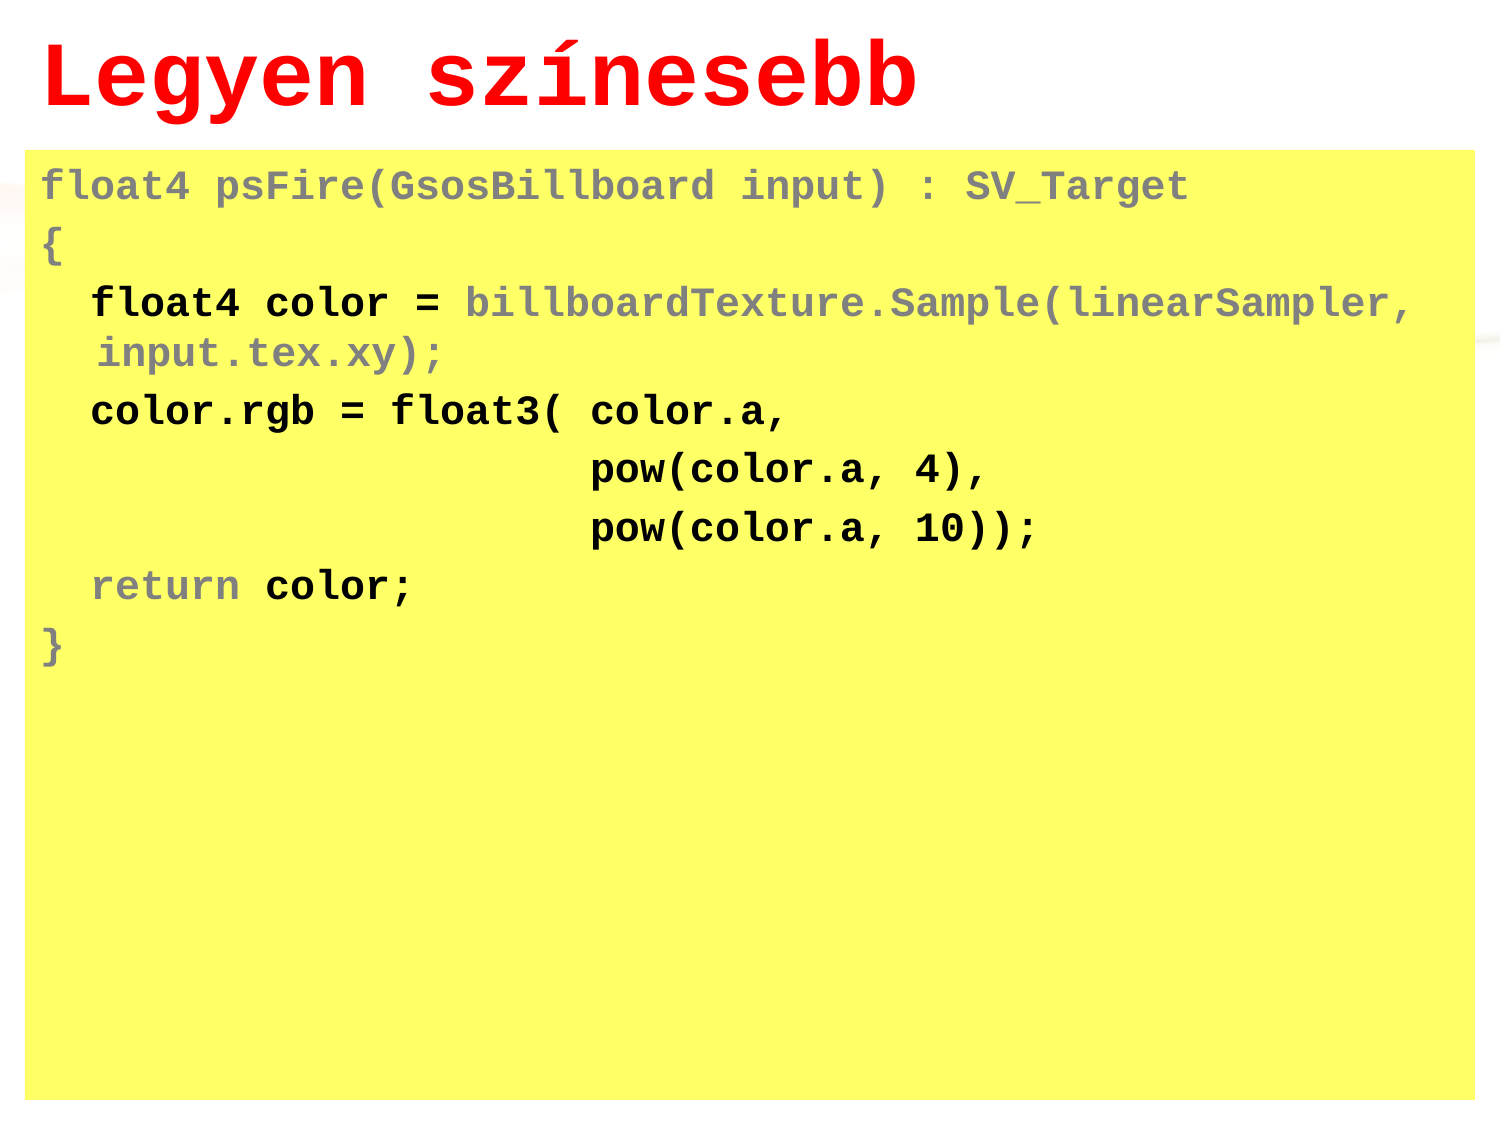

# Legyen színesebb
float4 psFire(GsosBillboard input) : SV_Target
{
  float4 color = billboardTexture.Sample(linearSampler, input.tex.xy);
  color.rgb = float3( color.a,
                      pow(color.a, 4),
                      pow(color.a, 10));
  return color;
}